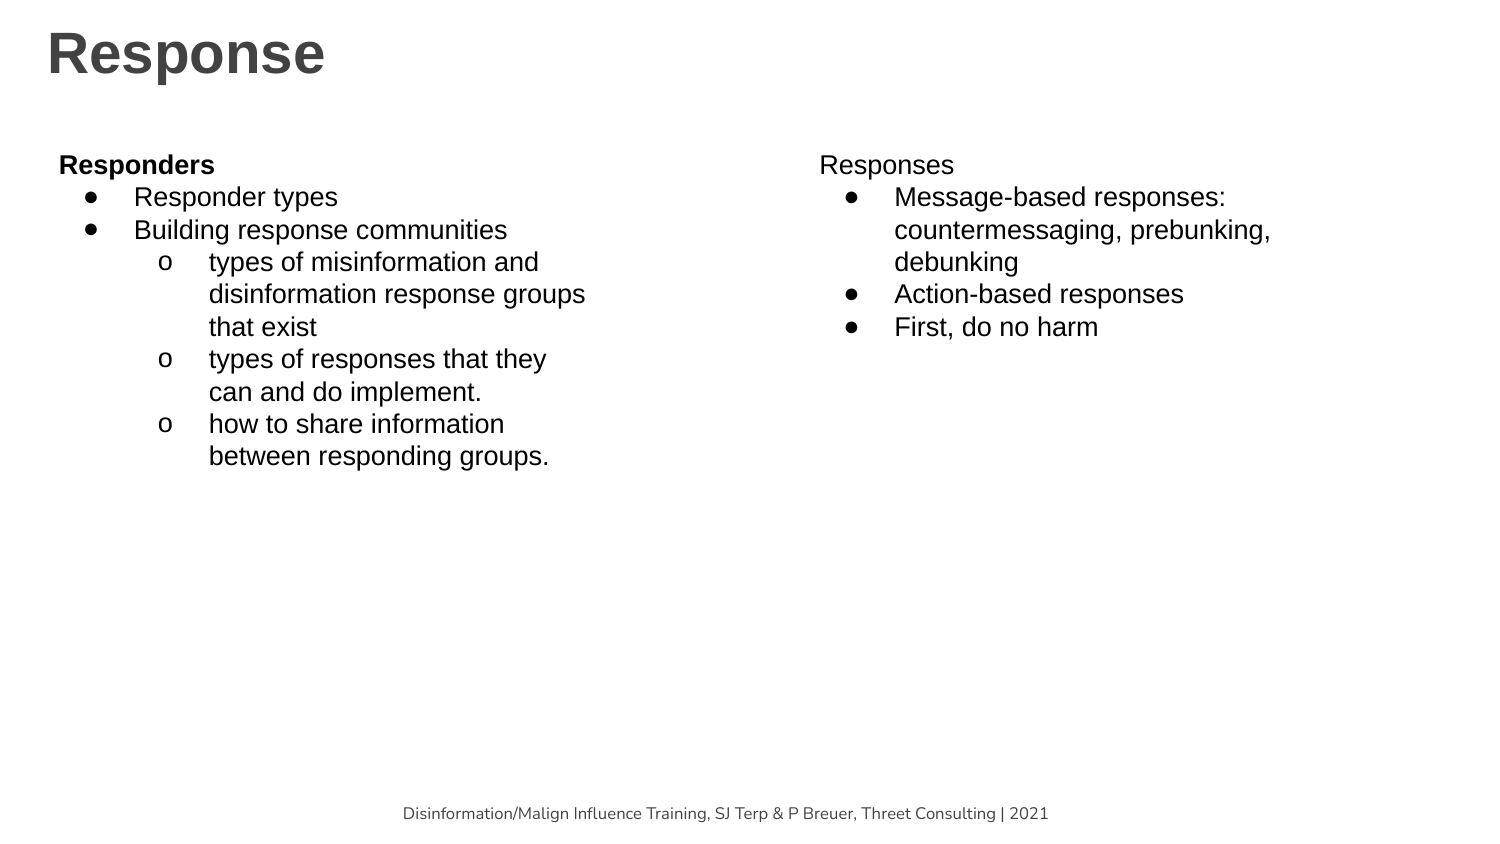

# Response
Responders
Responder types
Building response communities
types of misinformation and disinformation response groups that exist
types of responses that they can and do implement.
how to share information between responding groups.

Responses
Message-based responses: countermessaging, prebunking, debunking
Action-based responses
First, do no harm